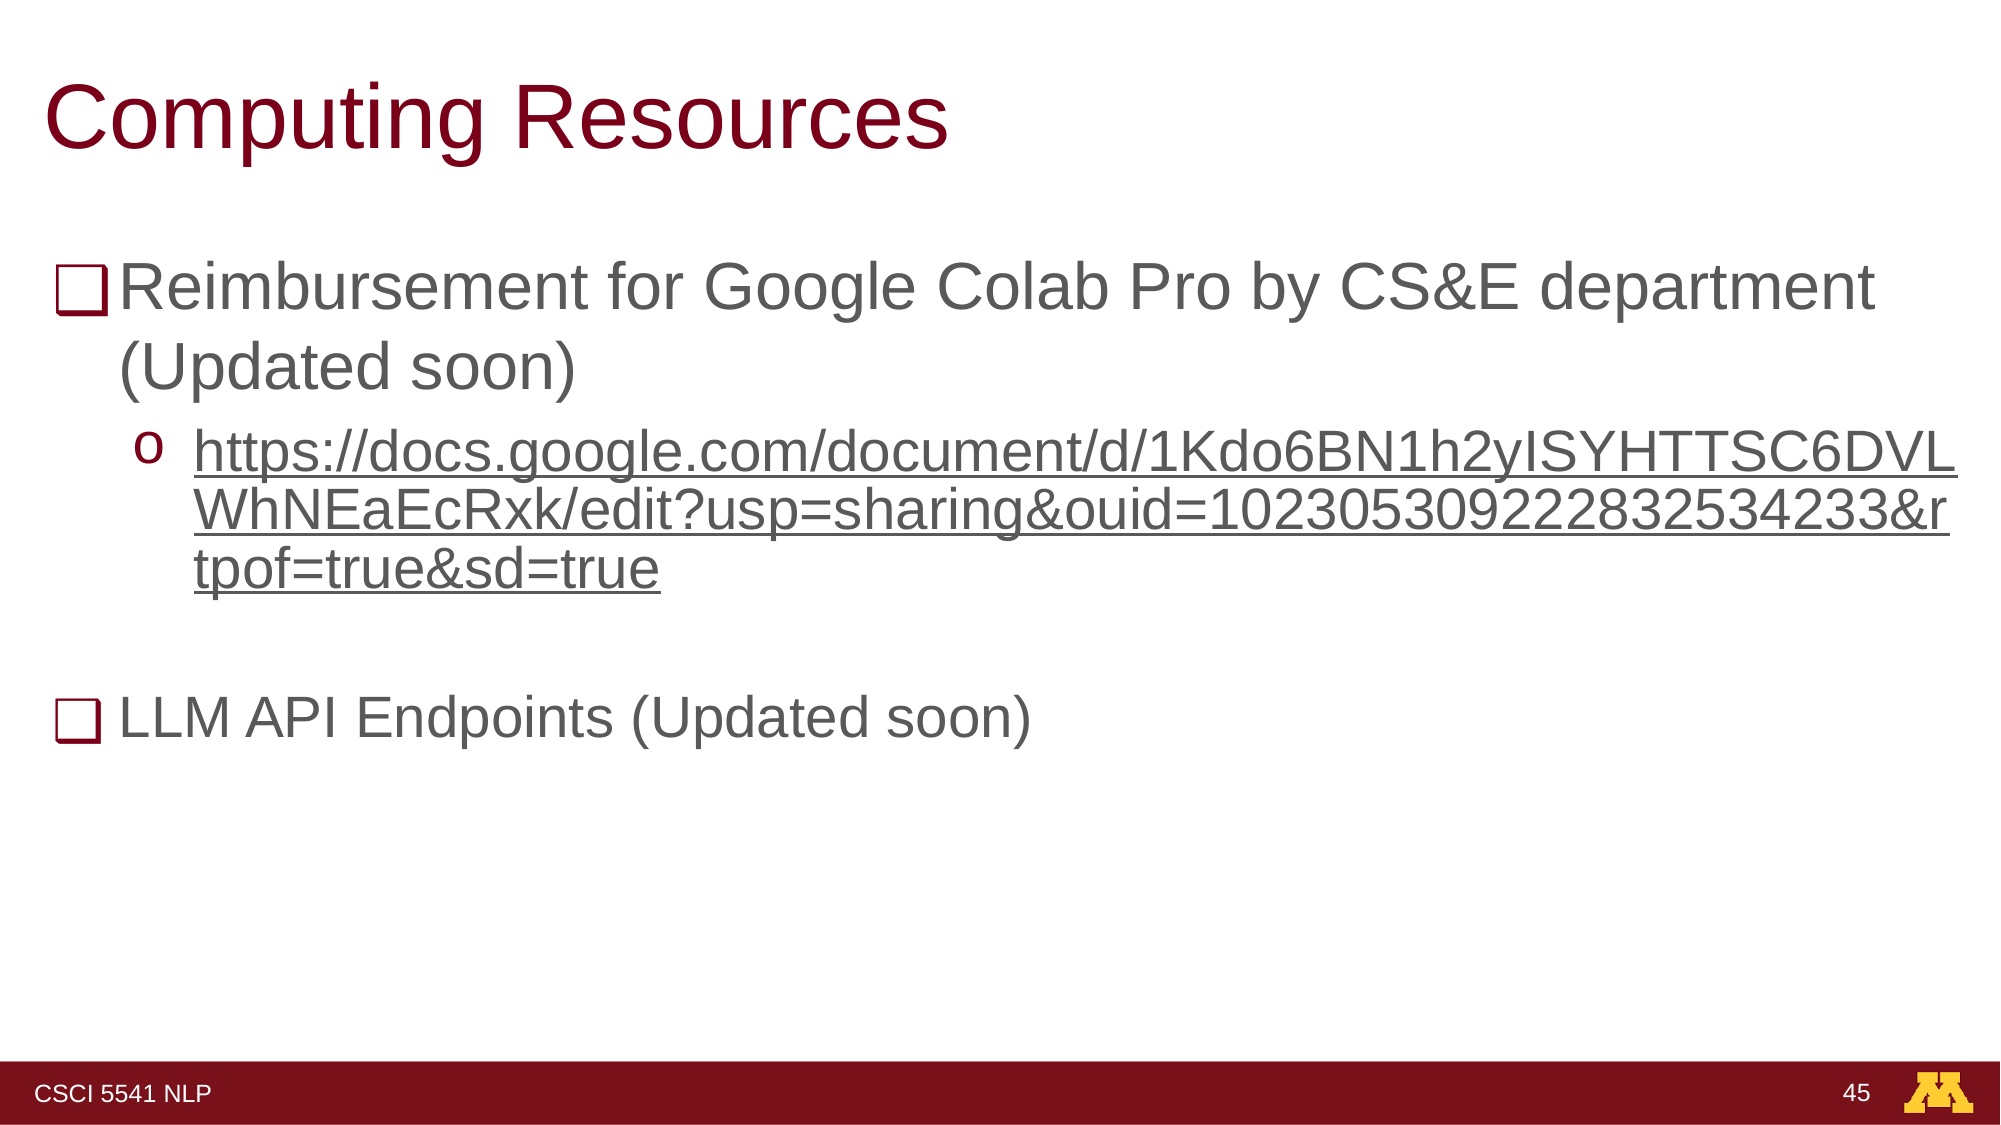

# Computing Resources
Reimbursement for Google Colab Pro by CS&E department (Updated soon)
https://docs.google.com/document/d/1Kdo6BN1h2yISYHTTSC6DVLWhNEaEcRxk/edit?usp=sharing&ouid=102305309222832534233&rtpof=true&sd=true
LLM API Endpoints (Updated soon)

45